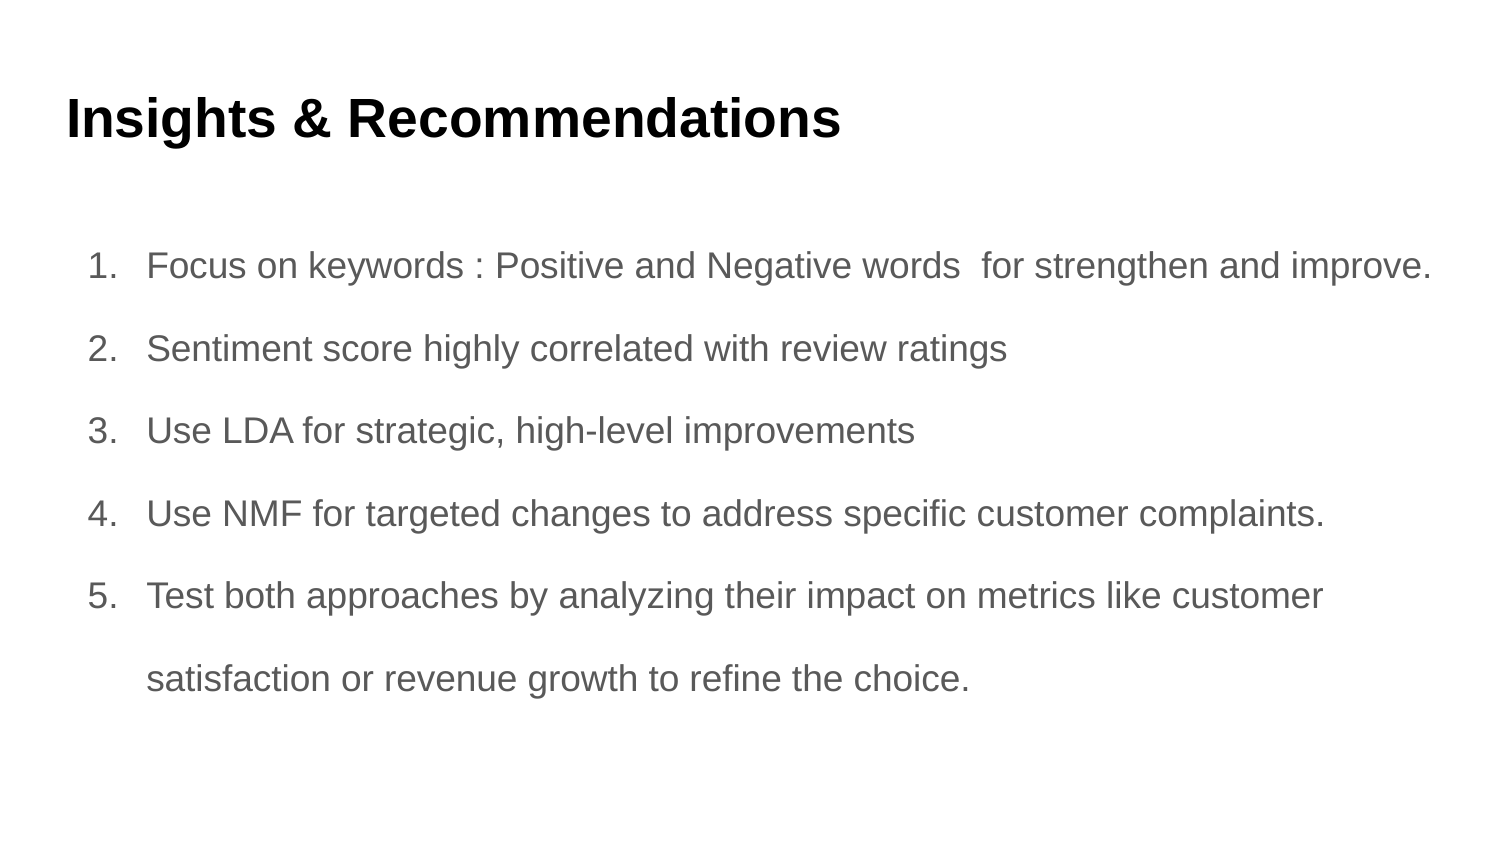

# Insights & Recommendations
Focus on keywords : Positive and Negative words  for strengthen and improve.
Sentiment score highly correlated with review ratings
Use LDA for strategic, high-level improvements
Use NMF for targeted changes to address specific customer complaints.
Test both approaches by analyzing their impact on metrics like customer satisfaction or revenue growth to refine the choice.